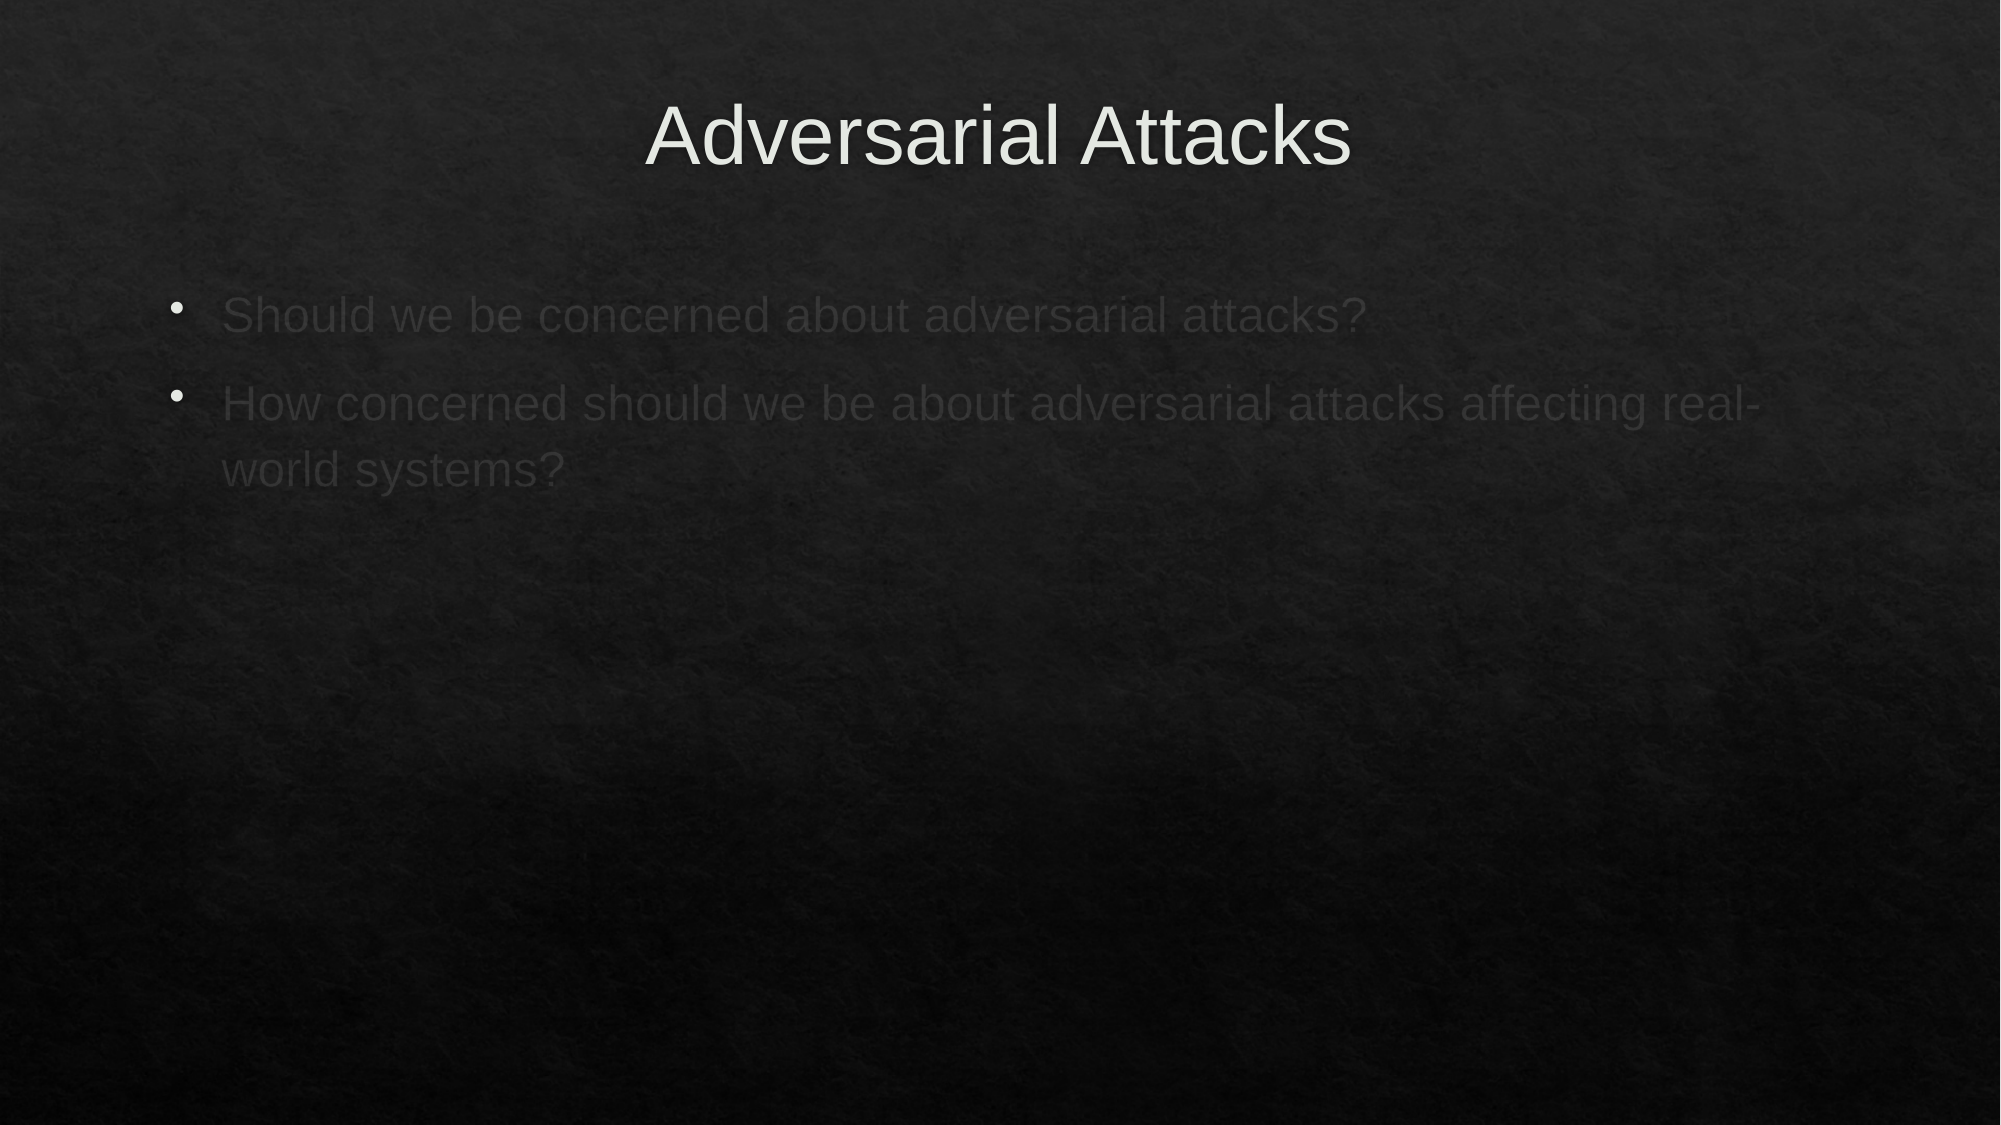

# Adversarial Attacks
Should we be concerned about adversarial attacks?
How concerned should we be about adversarial attacks affecting real-world systems?